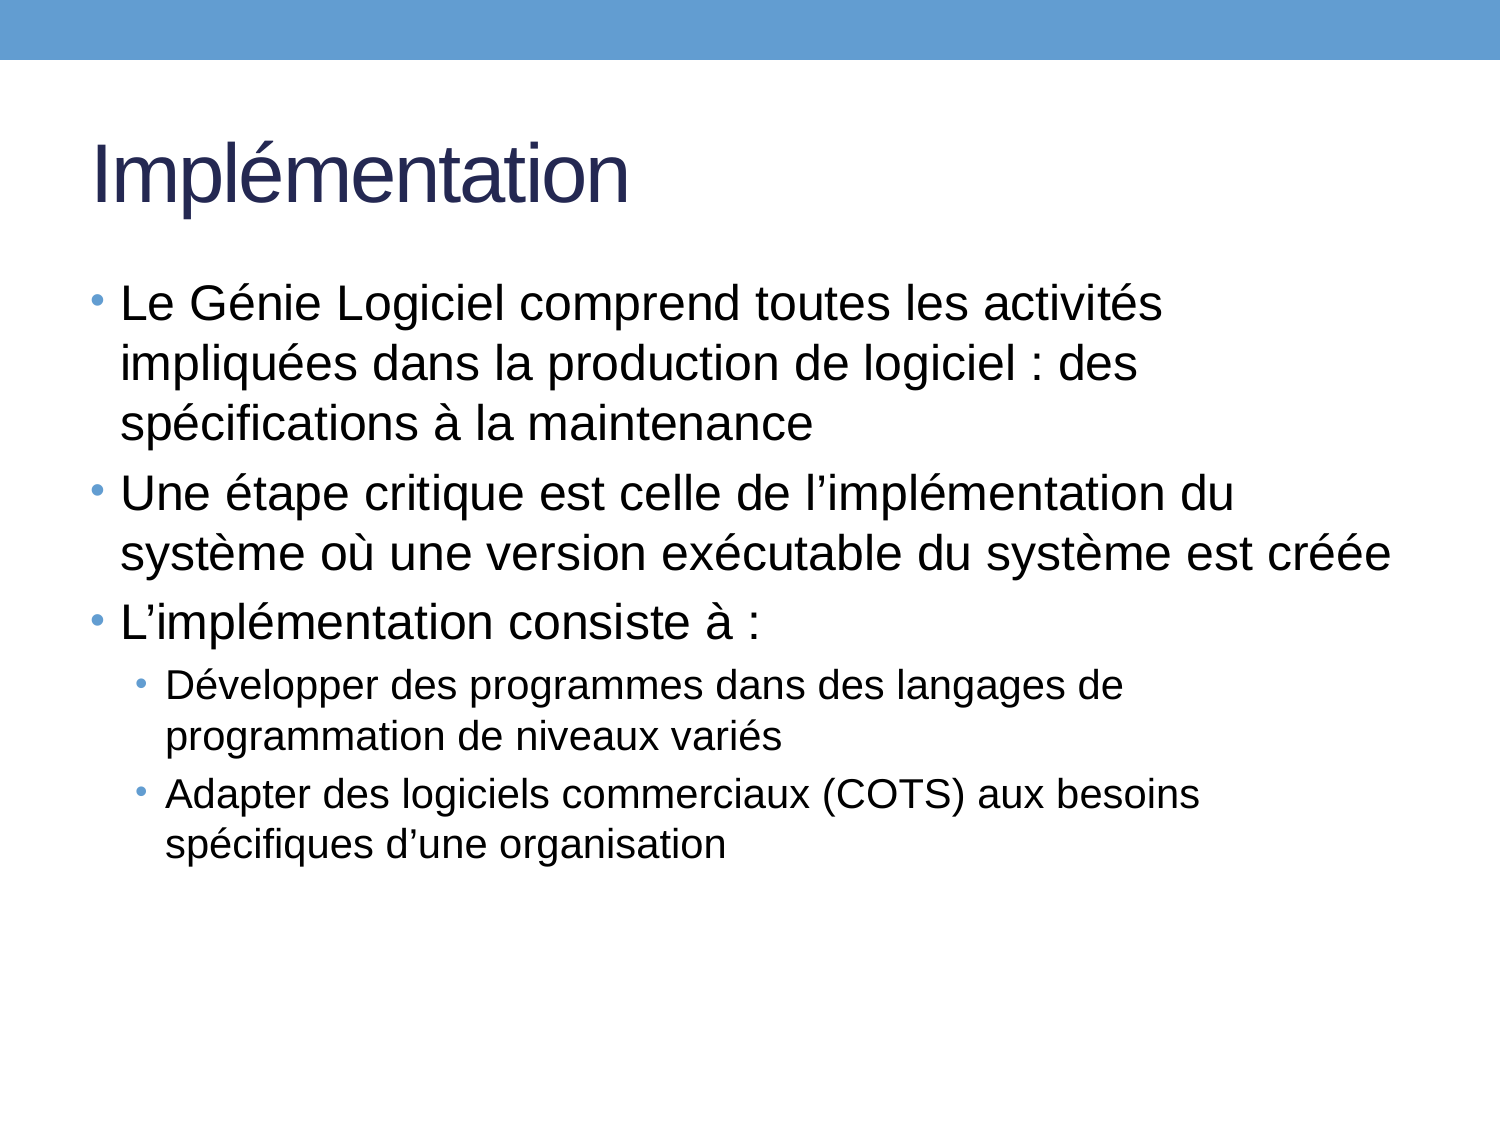

# Implémentation
Le Génie Logiciel comprend toutes les activités impliquées dans la production de logiciel : des spécifications à la maintenance
Une étape critique est celle de l’implémentation du système où une version exécutable du système est créée
L’implémentation consiste à :
Développer des programmes dans des langages de programmation de niveaux variés
Adapter des logiciels commerciaux (COTS) aux besoins spécifiques d’une organisation